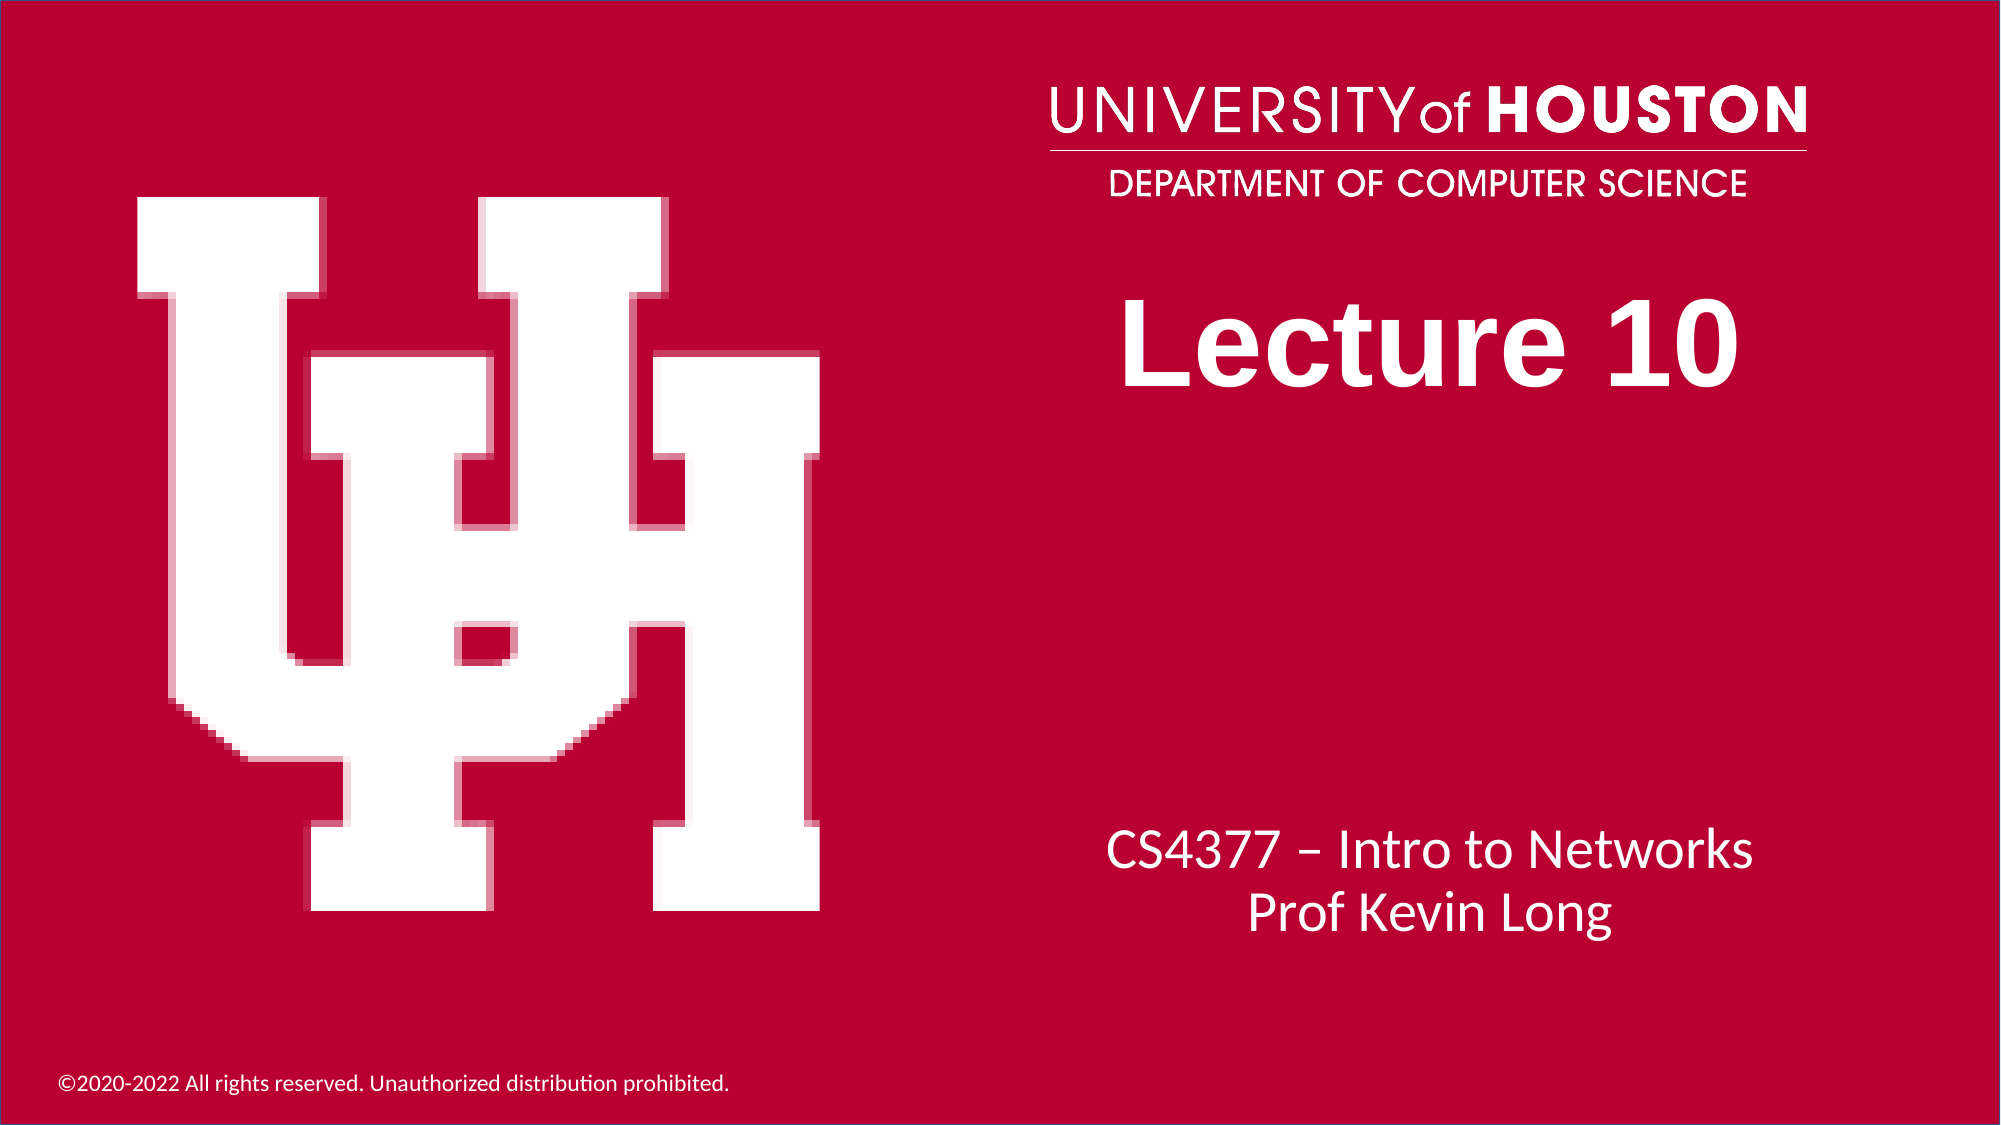

# Lecture 10
CS4377 – Intro to Networks
Prof Kevin Long